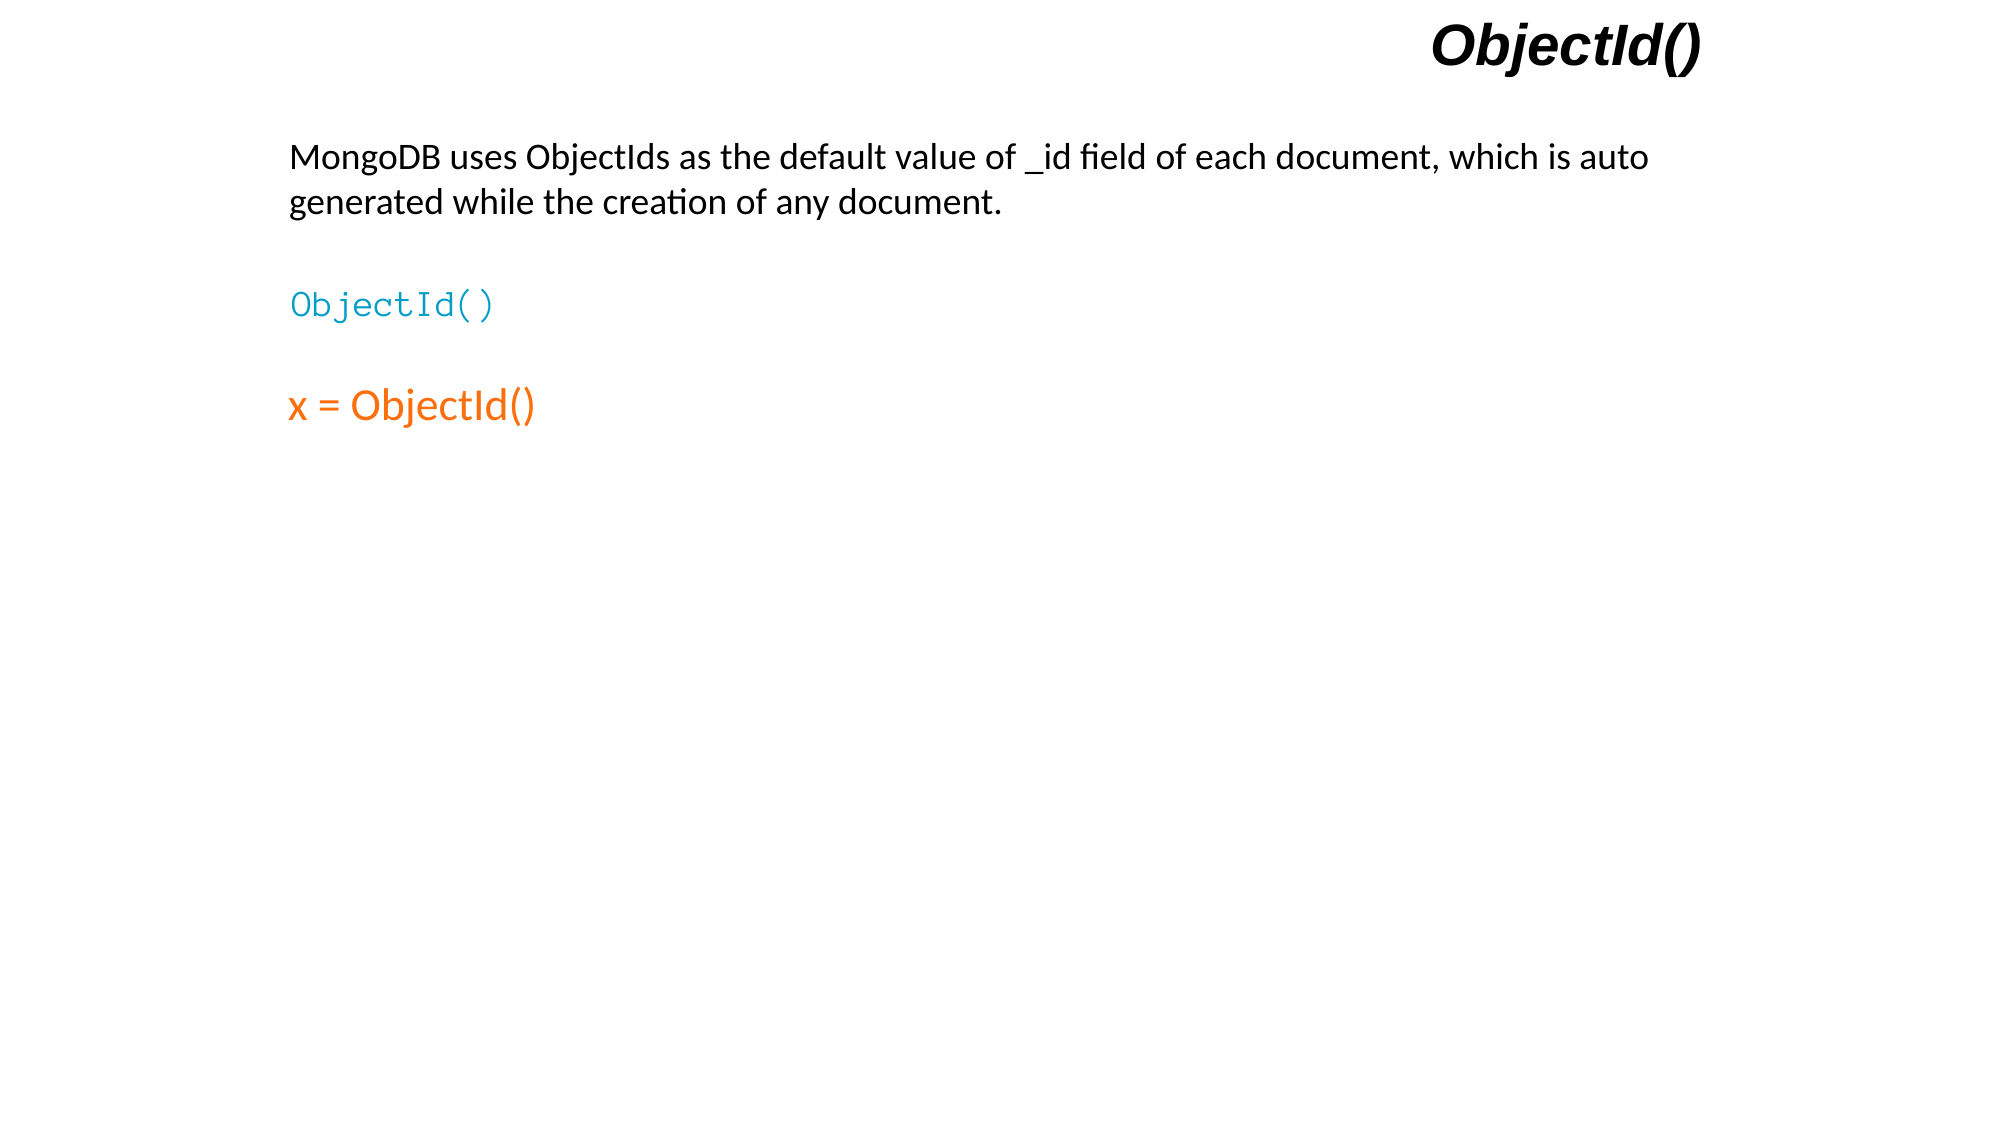

ObjectId()
MongoDB uses ObjectIds as the default value of _id field of each document, which is auto generated while the creation of any document.
ObjectId()
x = ObjectId()